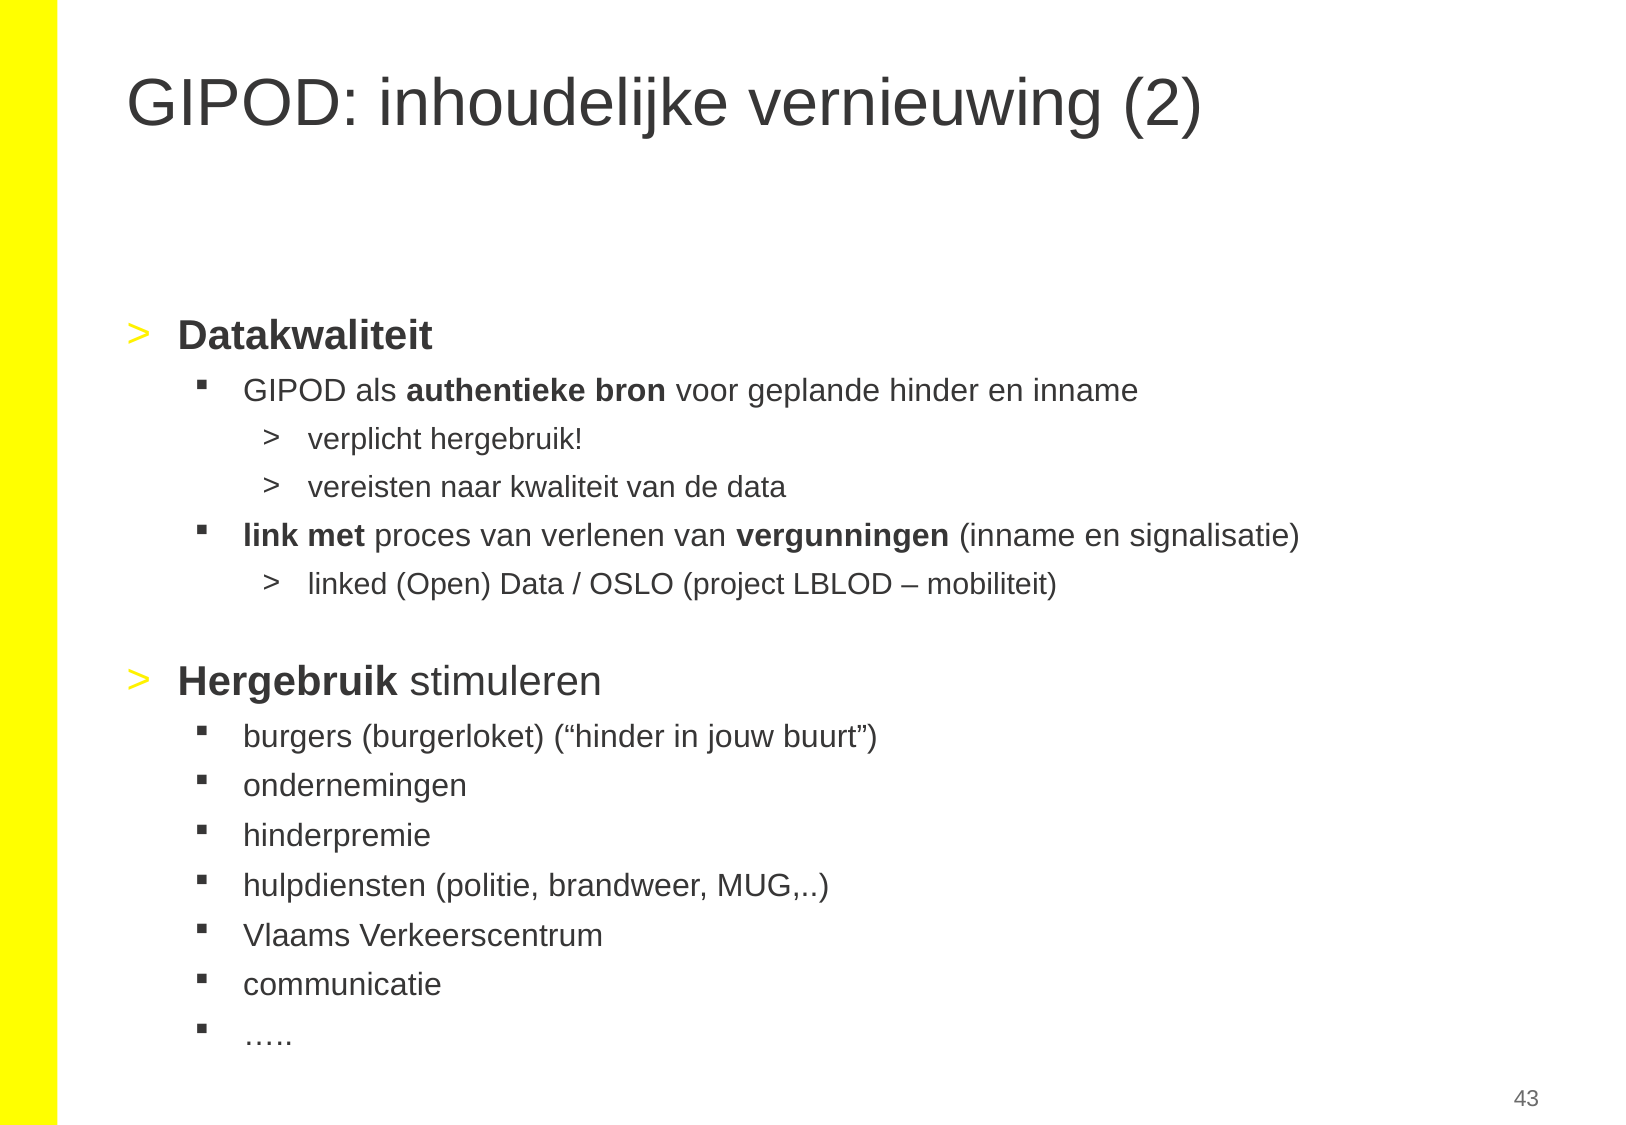

# GIPOD: inhoudelijke vernieuwing (2)

Datakwaliteit
GIPOD als authentieke bron voor geplande hinder en inname
verplicht hergebruik!
vereisten naar kwaliteit van de data
link met proces van verlenen van vergunningen (inname en signalisatie)
linked (Open) Data / OSLO (project LBLOD – mobiliteit)

Hergebruik stimuleren
burgers (burgerloket) (“hinder in jouw buurt”)
ondernemingen
hinderpremie
hulpdiensten (politie, brandweer, MUG,..)
Vlaams Verkeerscentrum
communicatie
…..

43